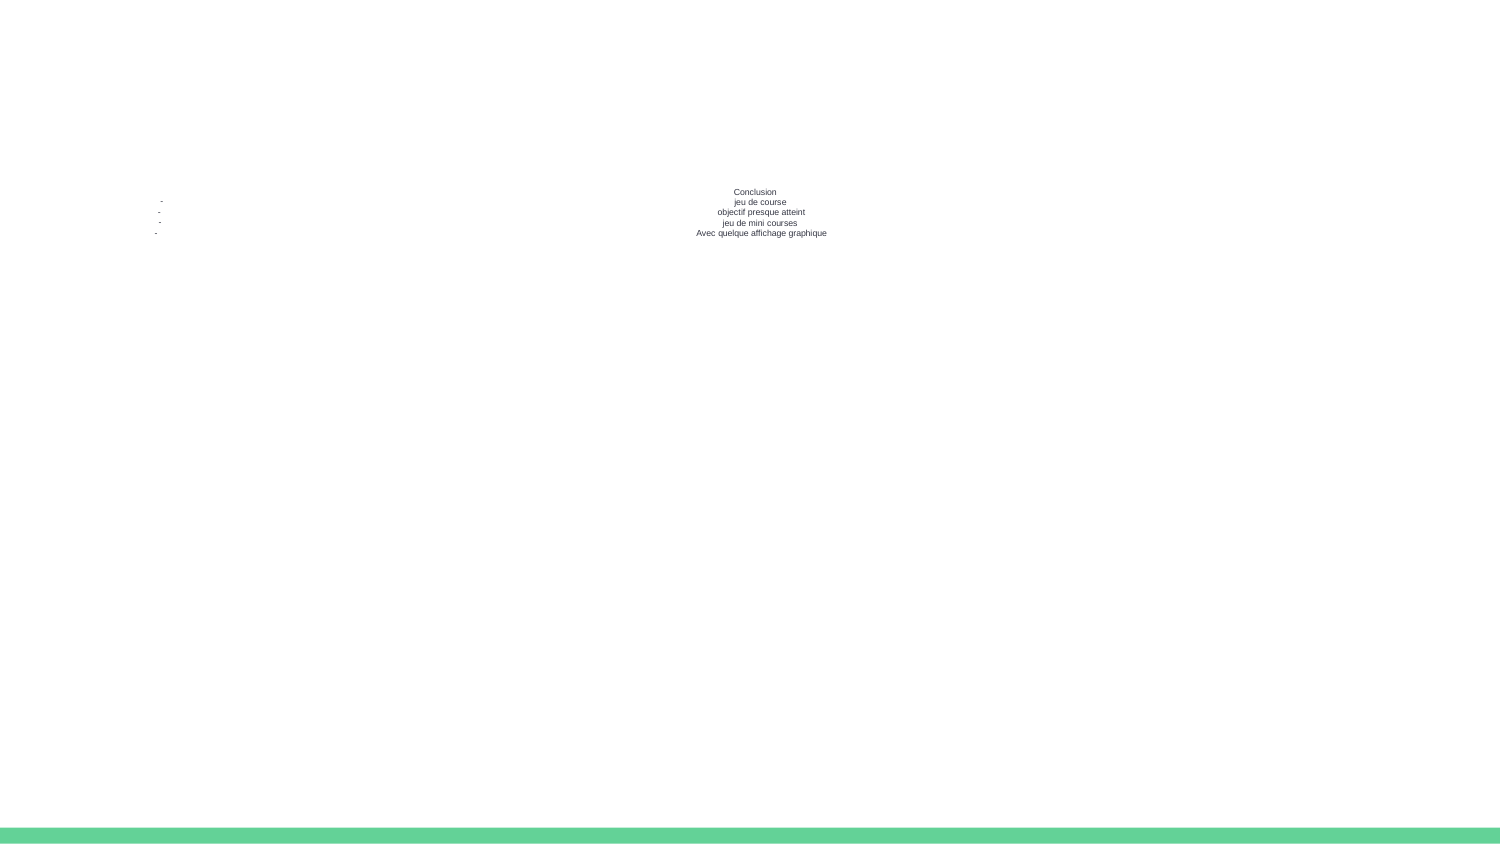

# Conclusion
jeu de course
objectif presque atteint
jeu de mini courses
Avec quelque affichage graphique